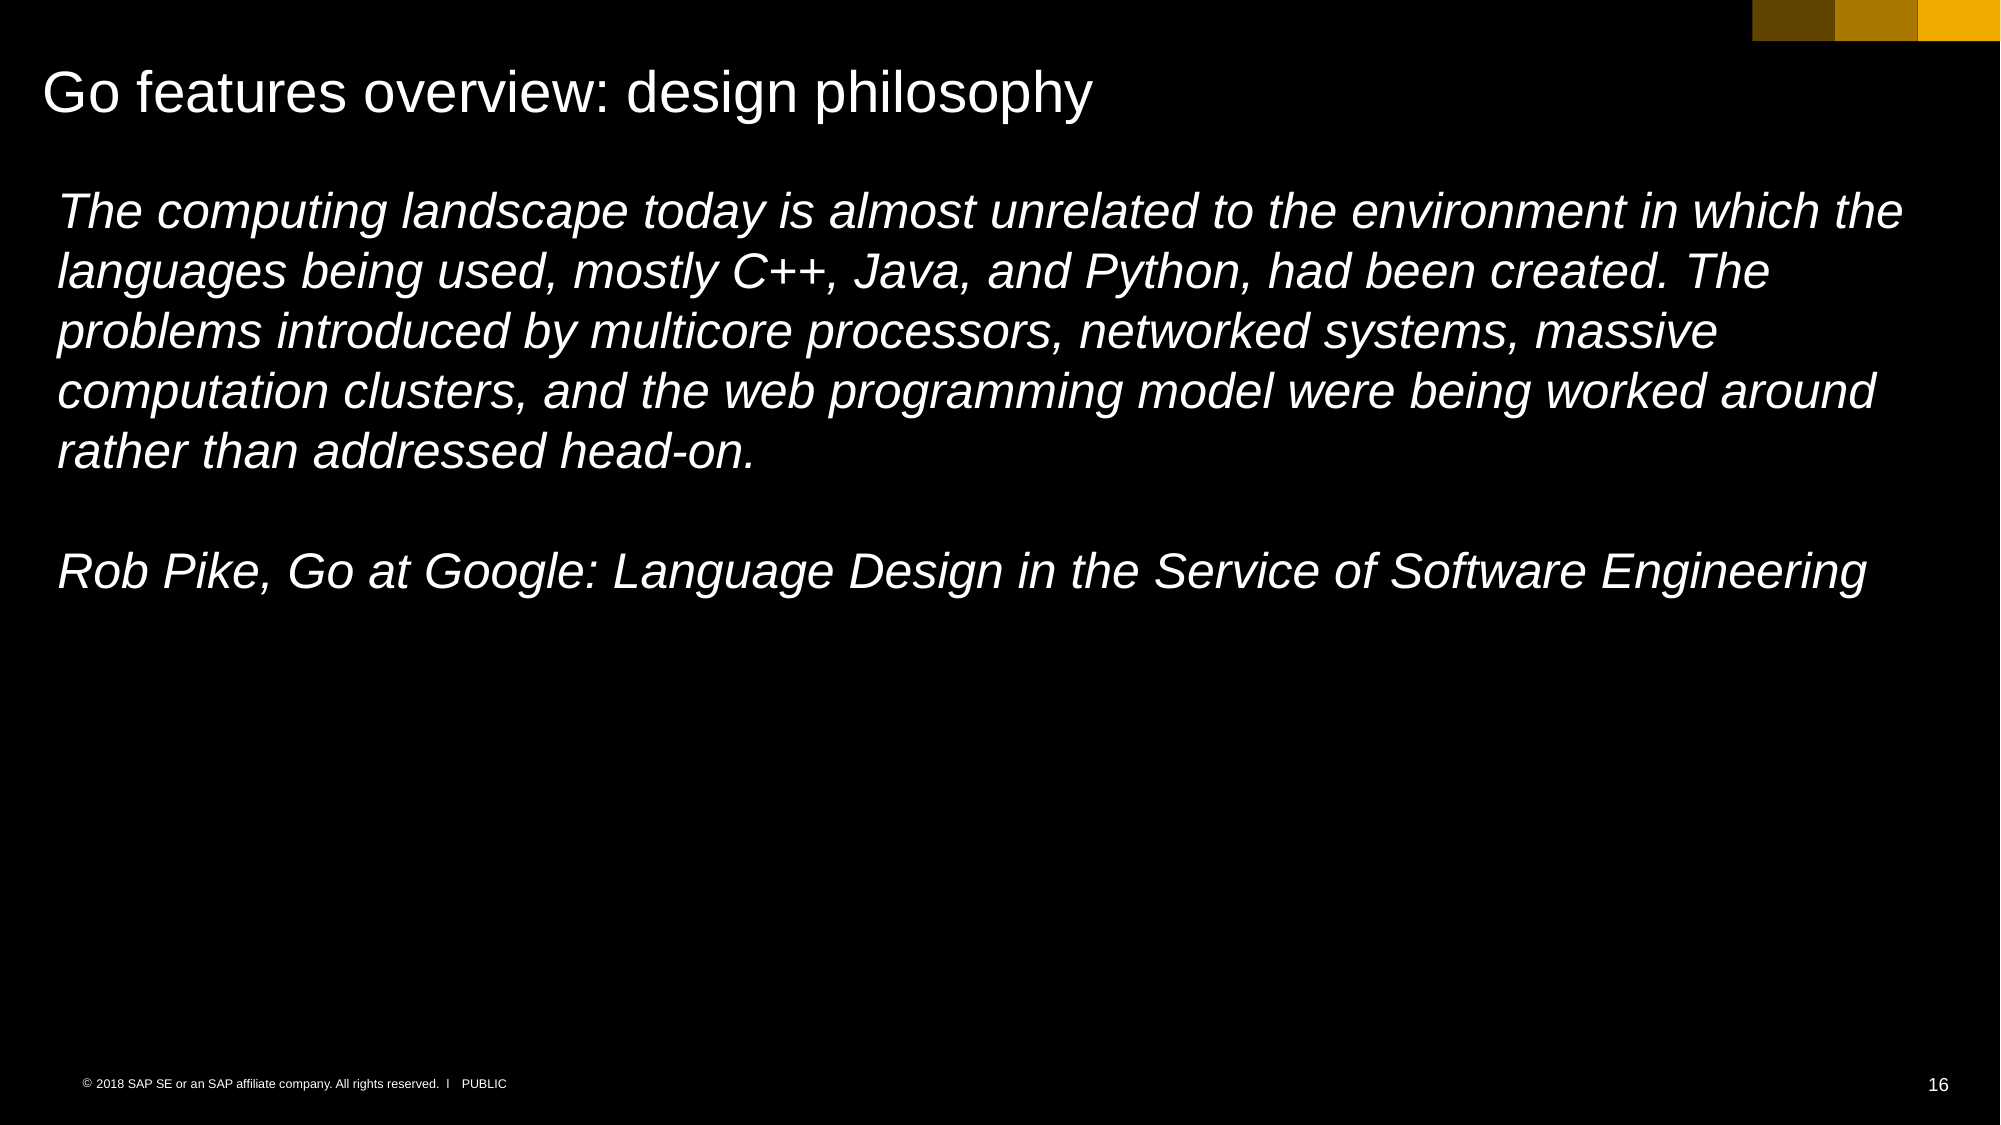

Go features overview: design philosophy

The computing landscape today is almost unrelated to the environment in which the languages being used, mostly C++, Java, and Python, had been created. The problems introduced by multicore processors, networked systems, massive computation clusters, and the web programming model were being worked around rather than addressed head-on.

Rob Pike, Go at Google: Language Design in the Service of Software Engineering